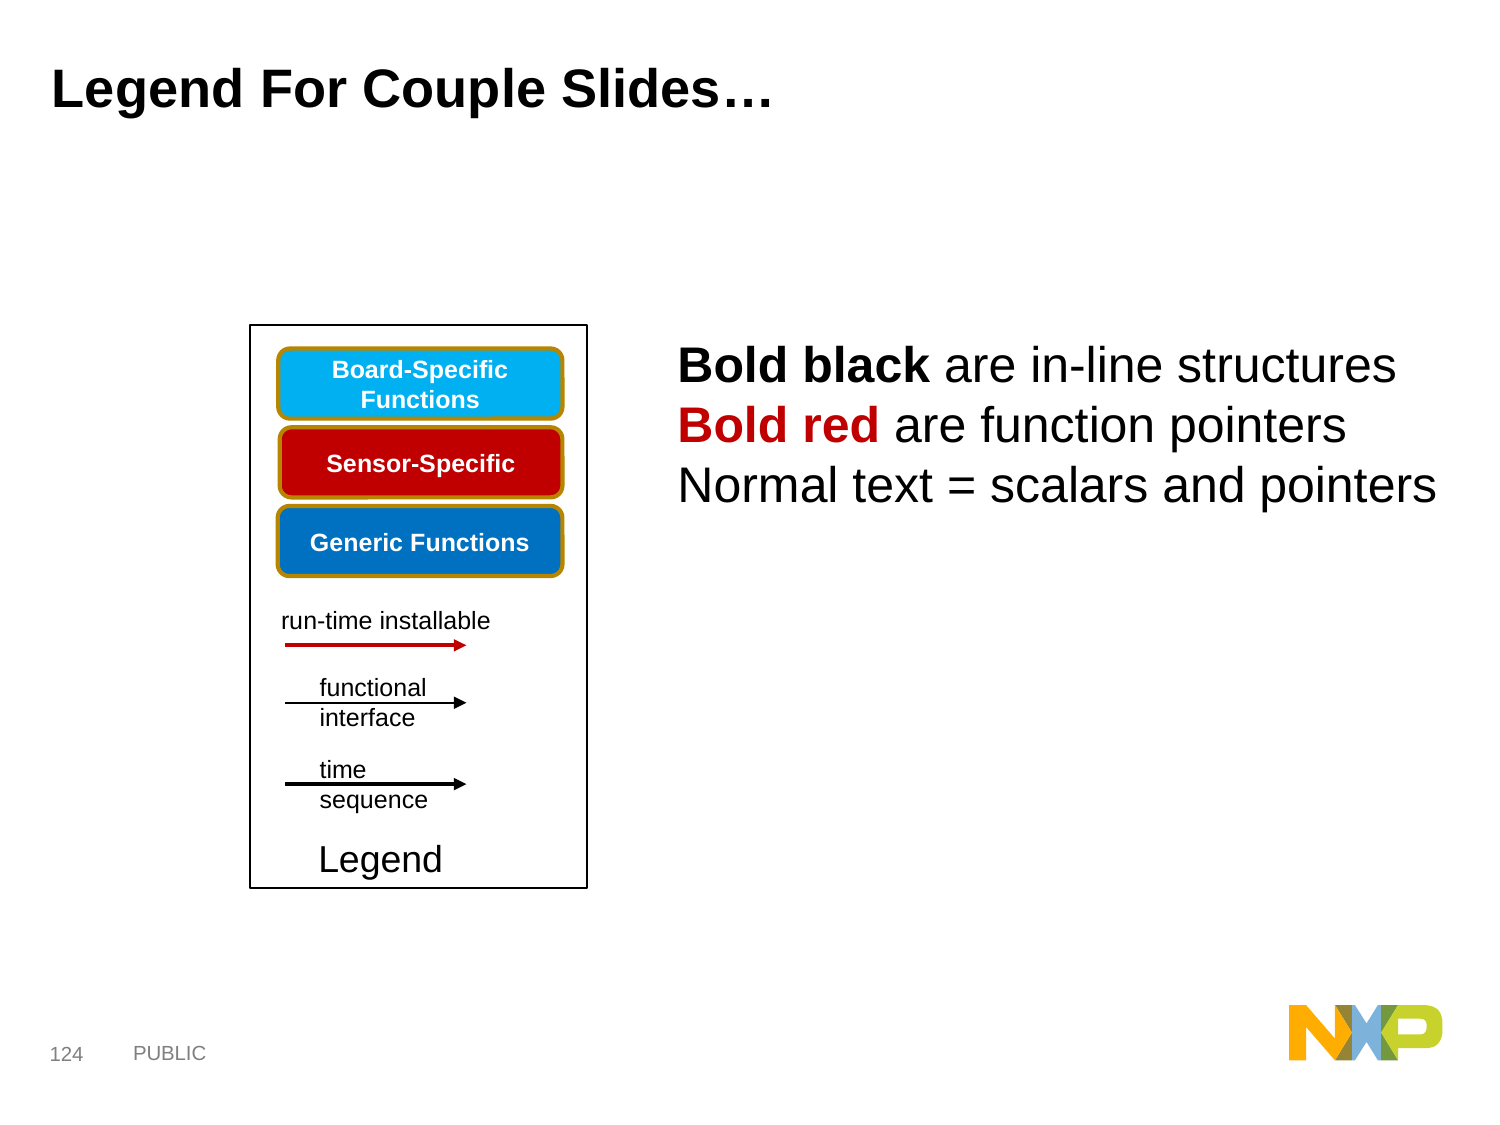

# Legend For Couple Slides…

Bold black are in-line structures
Bold red are function pointers
Normal text = scalars and pointers
Board-Specific Functions
Sensor-Specific
Generic Functions
run-time installable
functional interface
time
sequence
Legend